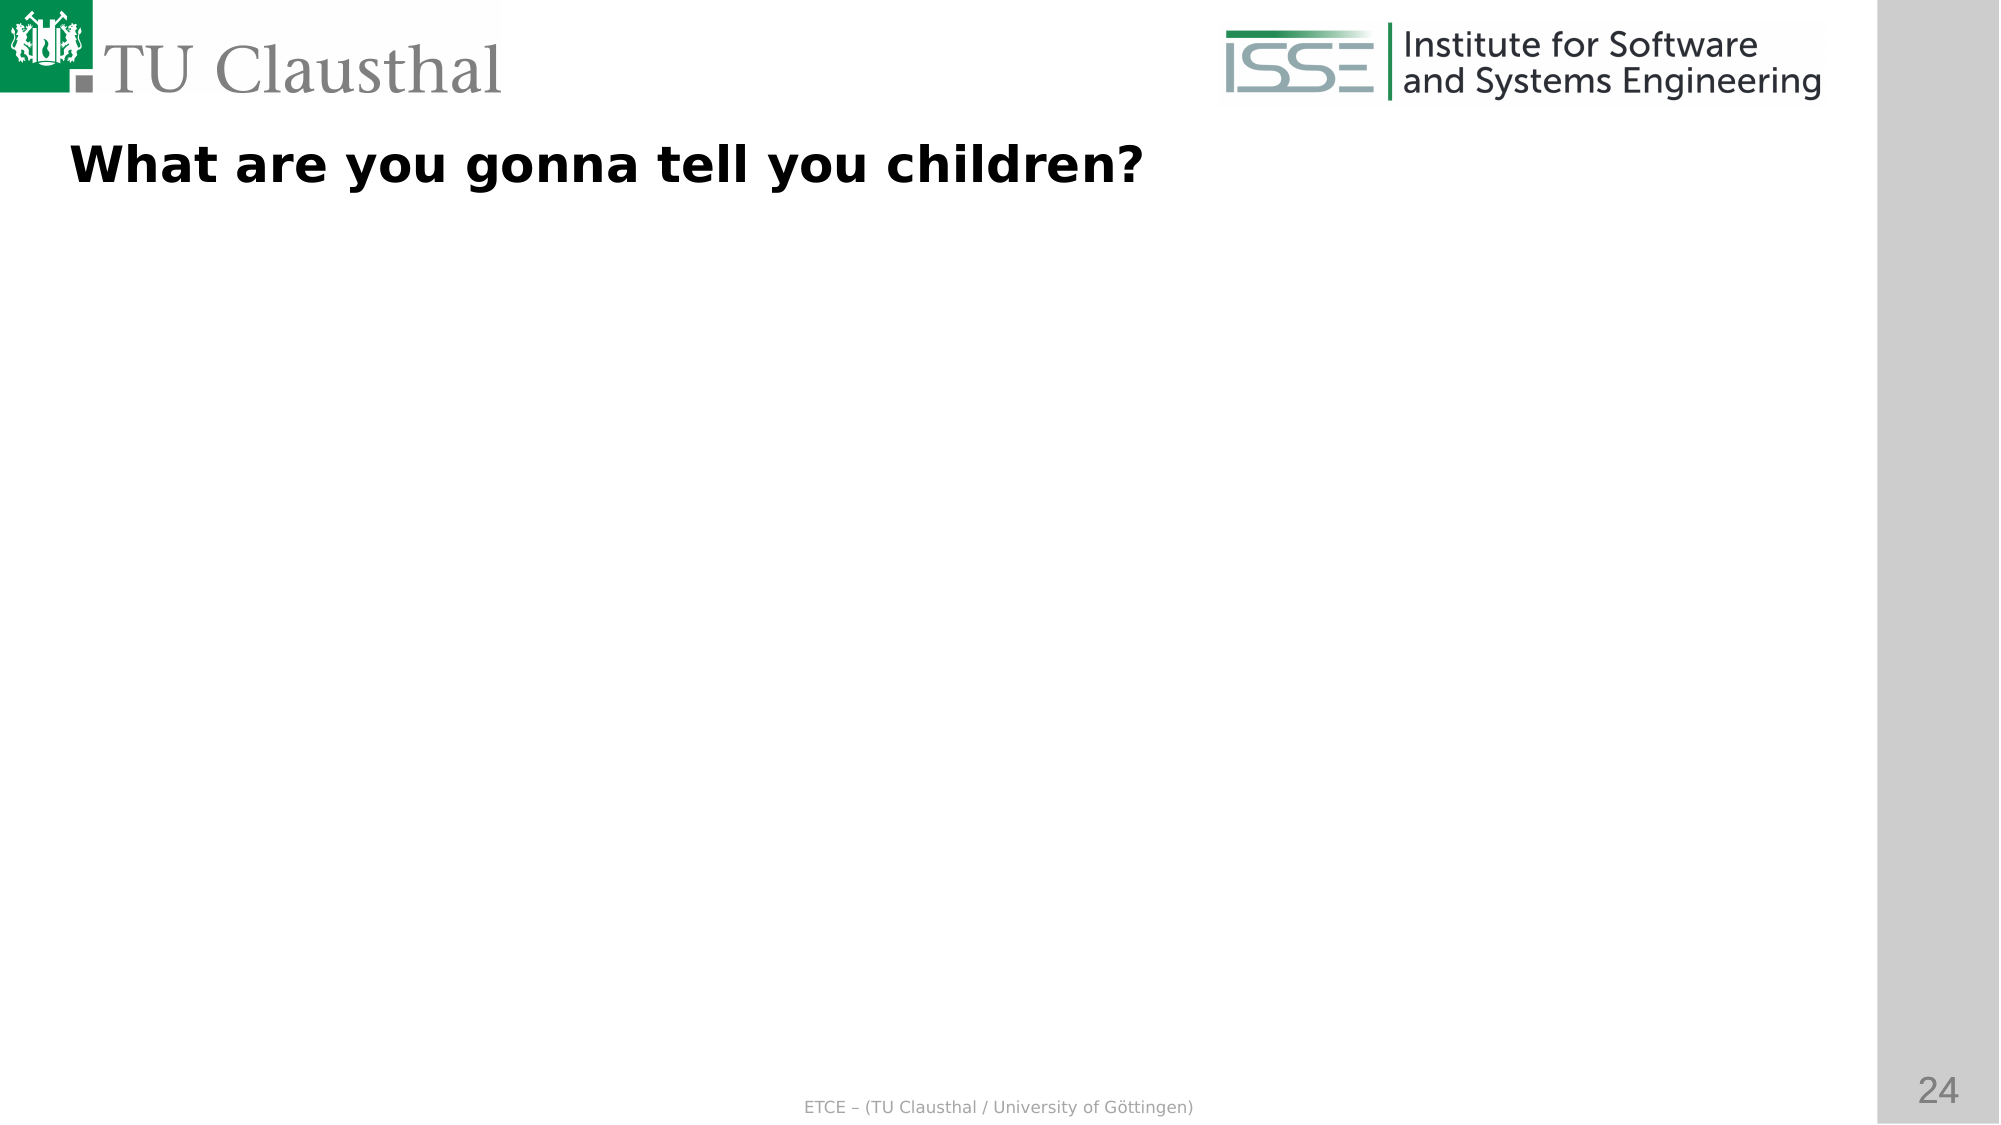

What are you gonna tell you children?